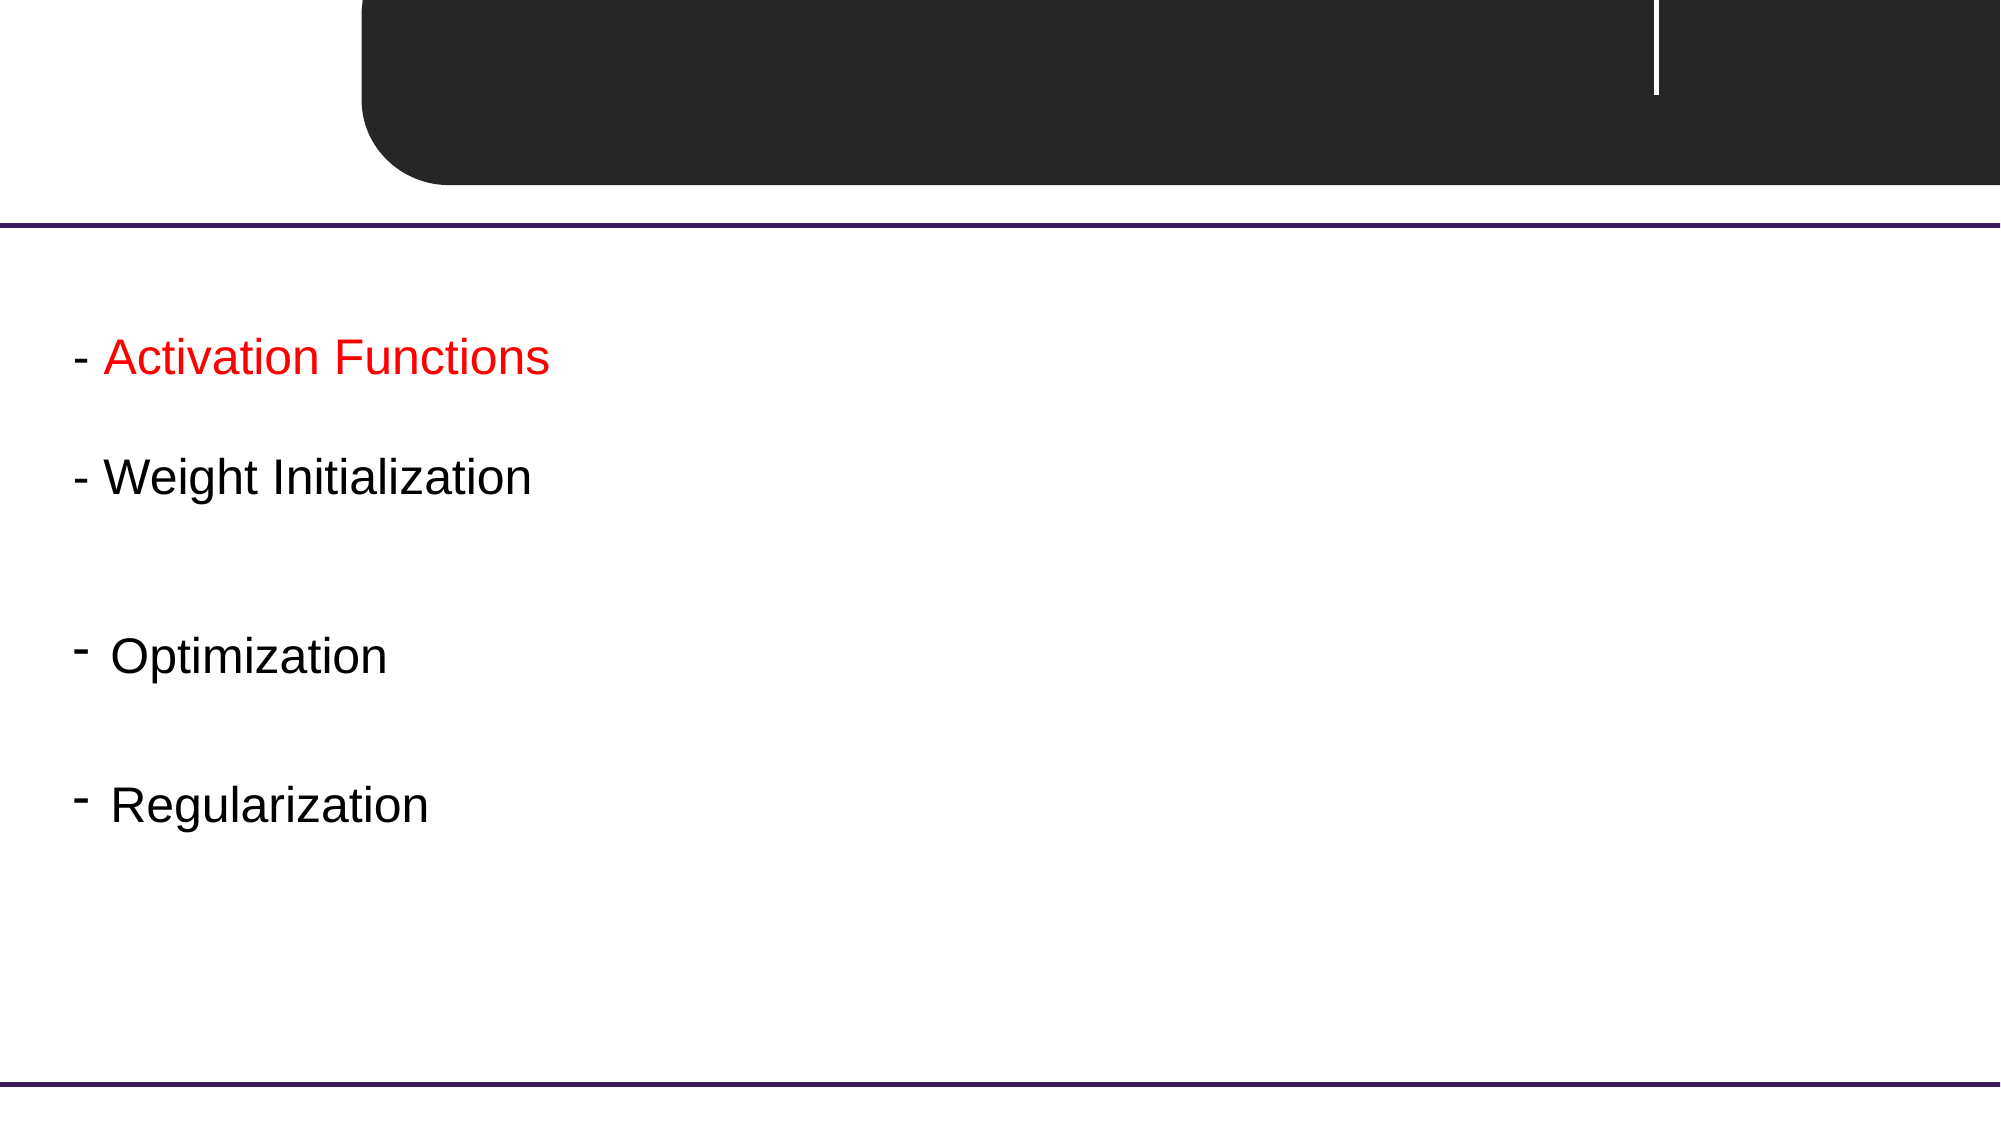

Unit  02 ㅣ Set up for NN
- Activation Functions

- Weight Initialization

Optimization

Regularization